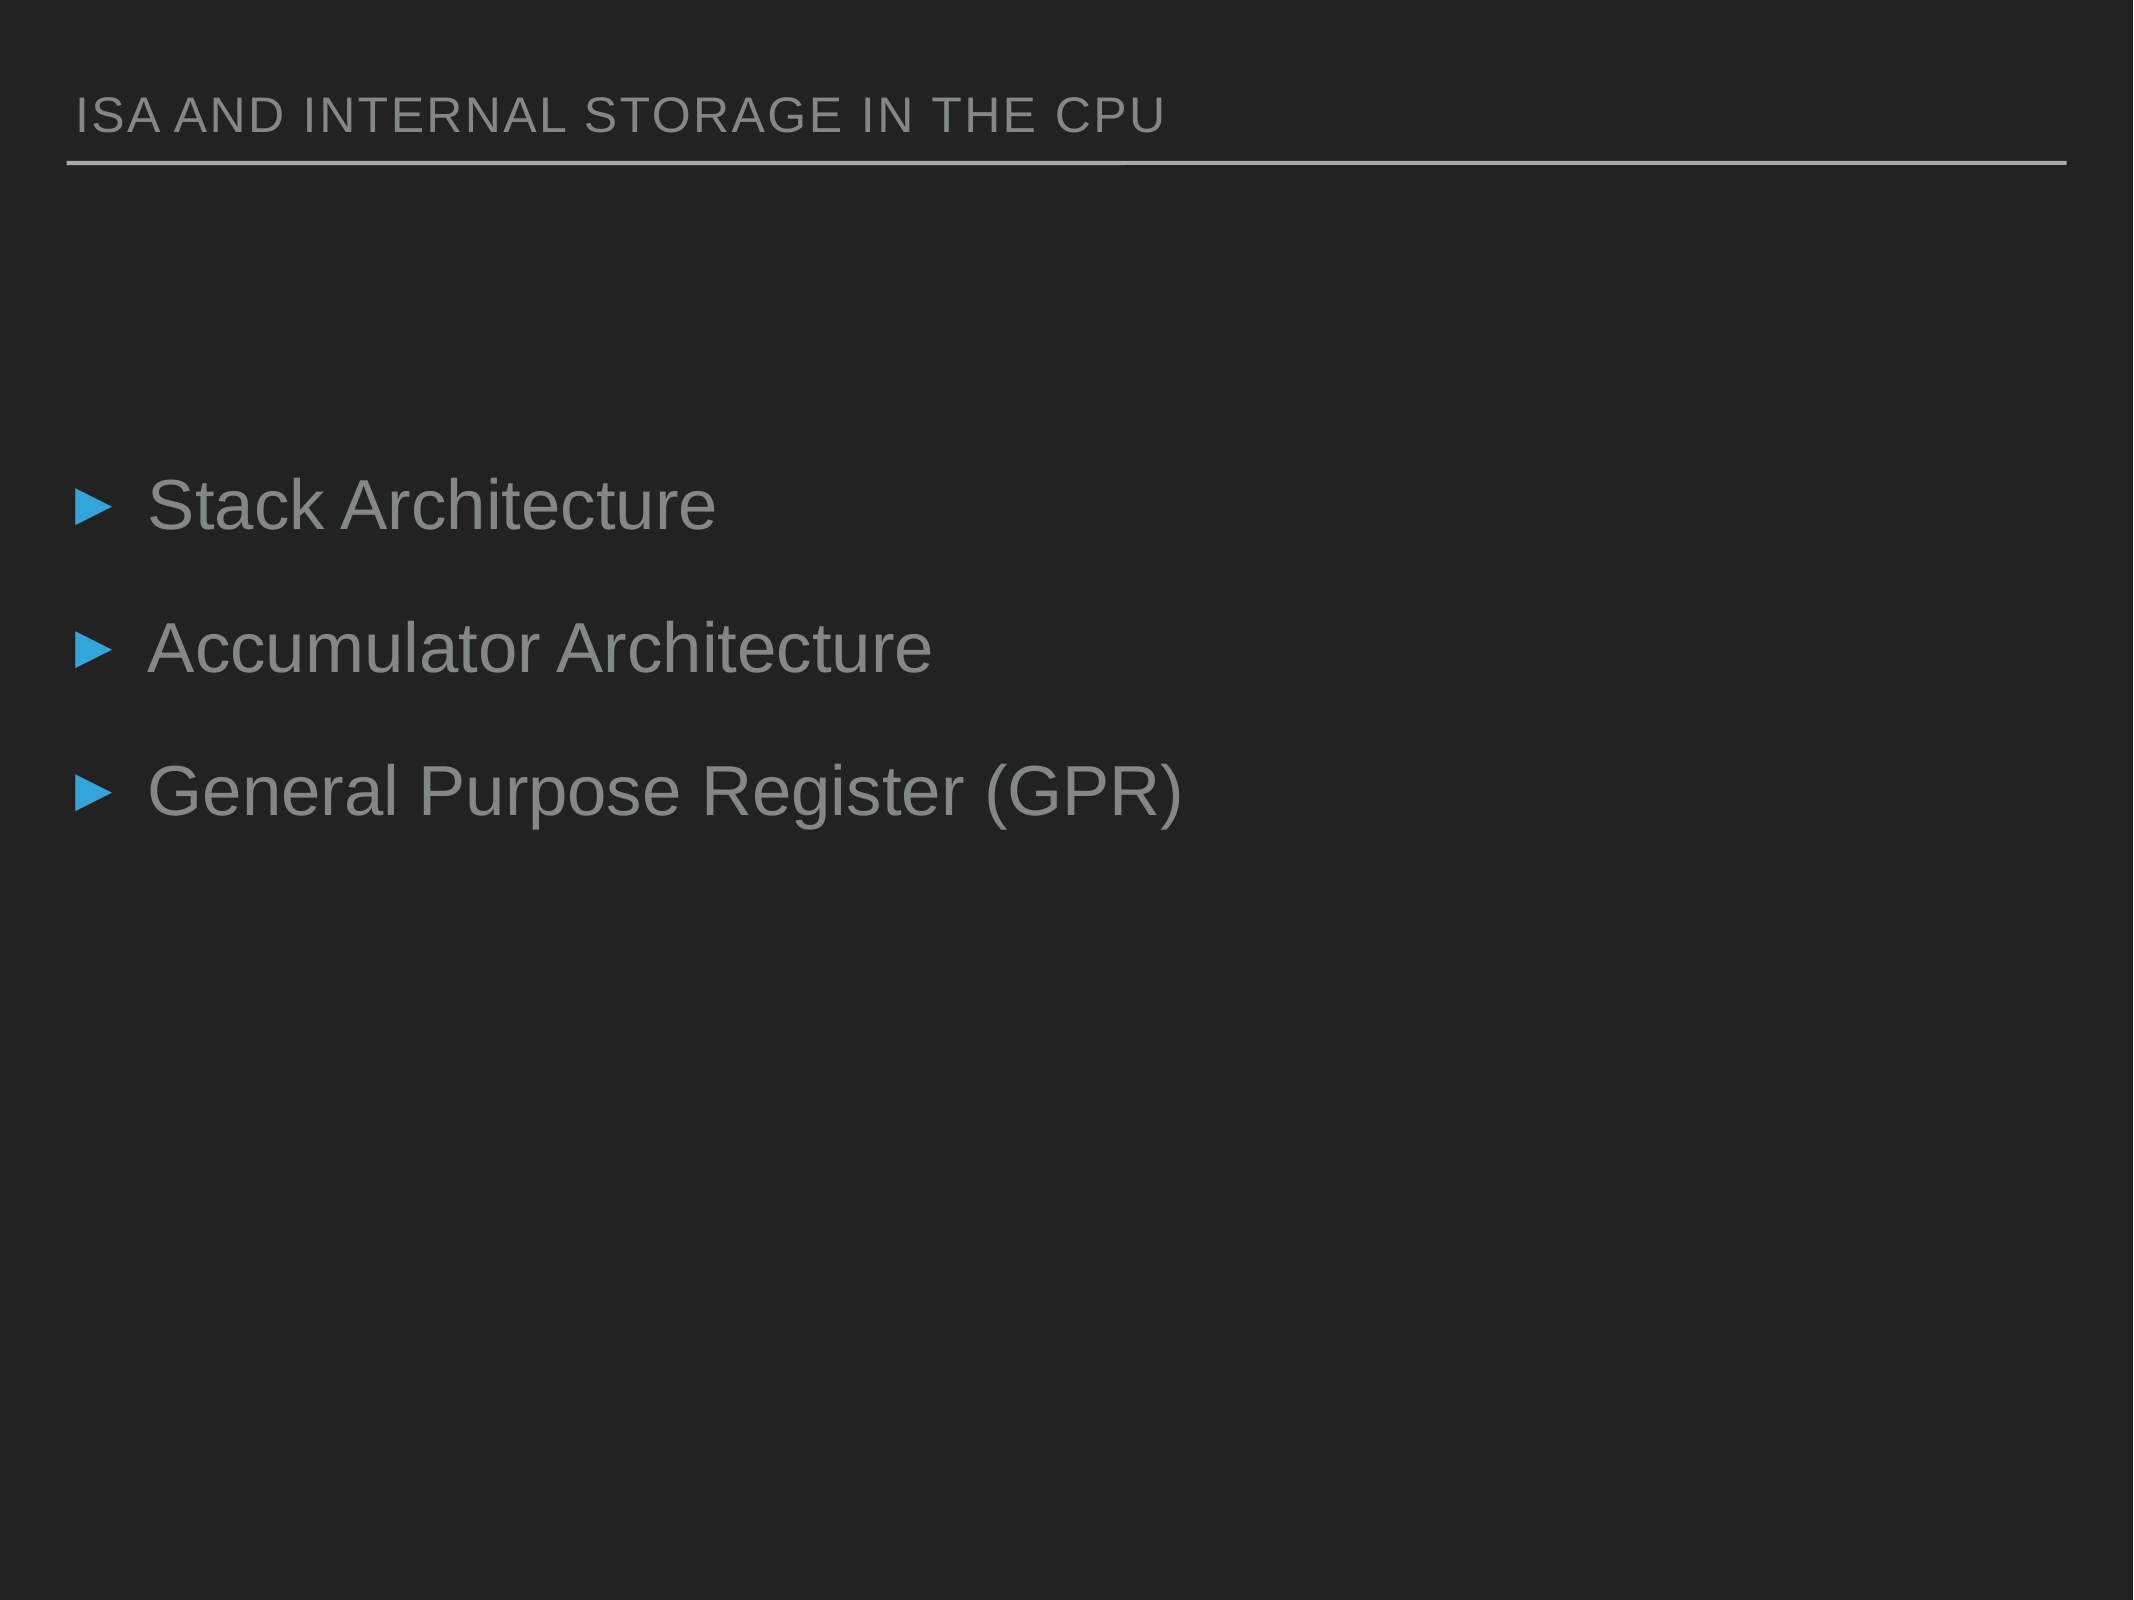

ISA and internal storage in the CPU
Stack Architecture
Accumulator Architecture
General Purpose Register (GPR)